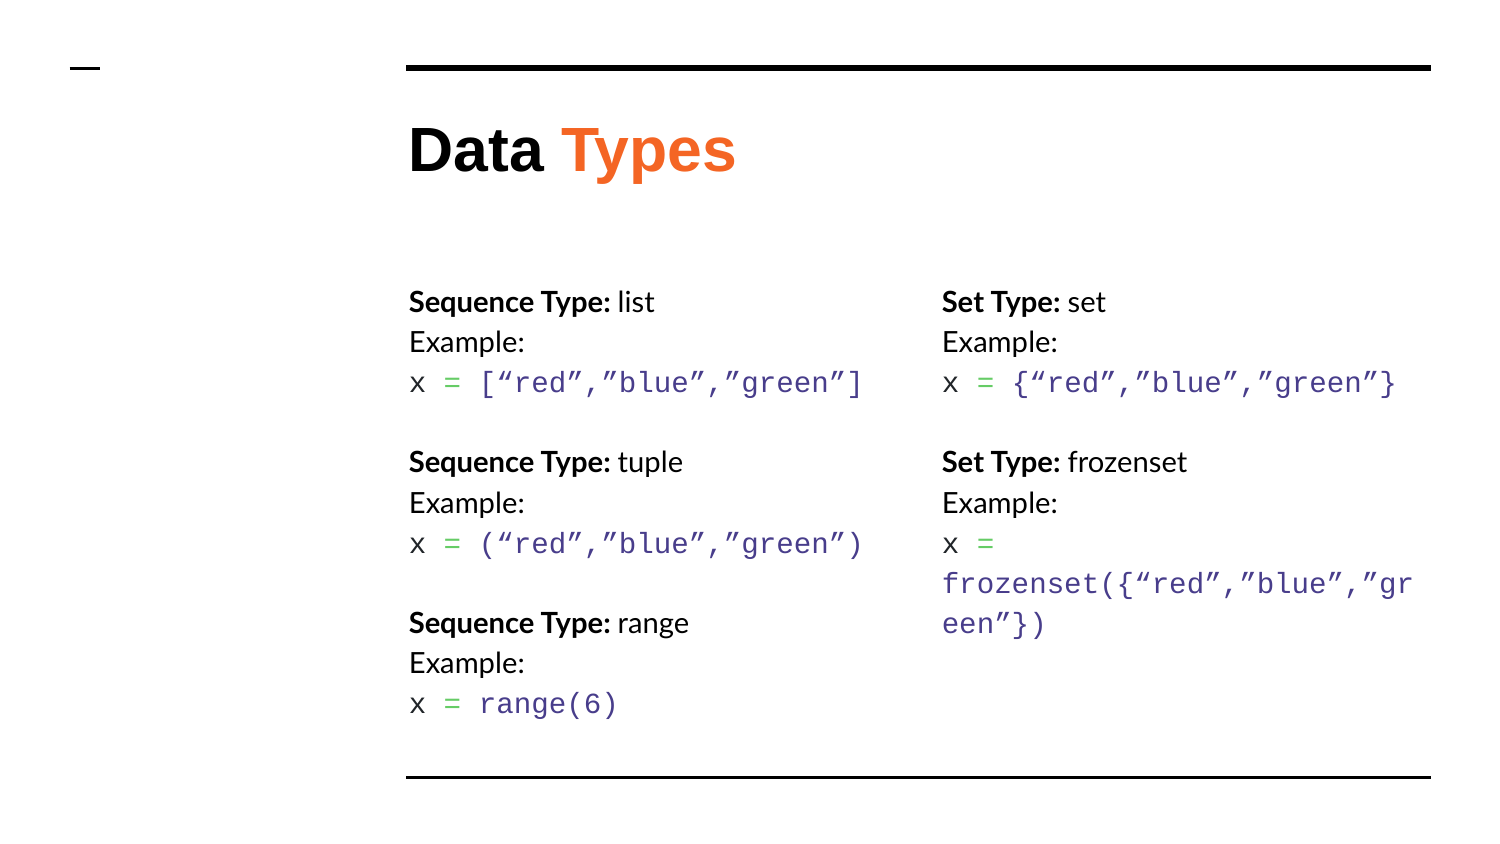

# Data Types
Sequence Type: list
Example:
x = [“red”,”blue”,”green”]

Sequence Type: tuple
Example:
x = (“red”,”blue”,”green”)

Sequence Type: range
Example:
x = range(6)
Set Type: set
Example:
x = {“red”,”blue”,”green”}

Set Type: frozenset
Example:
x = frozenset({“red”,”blue”,”green”})